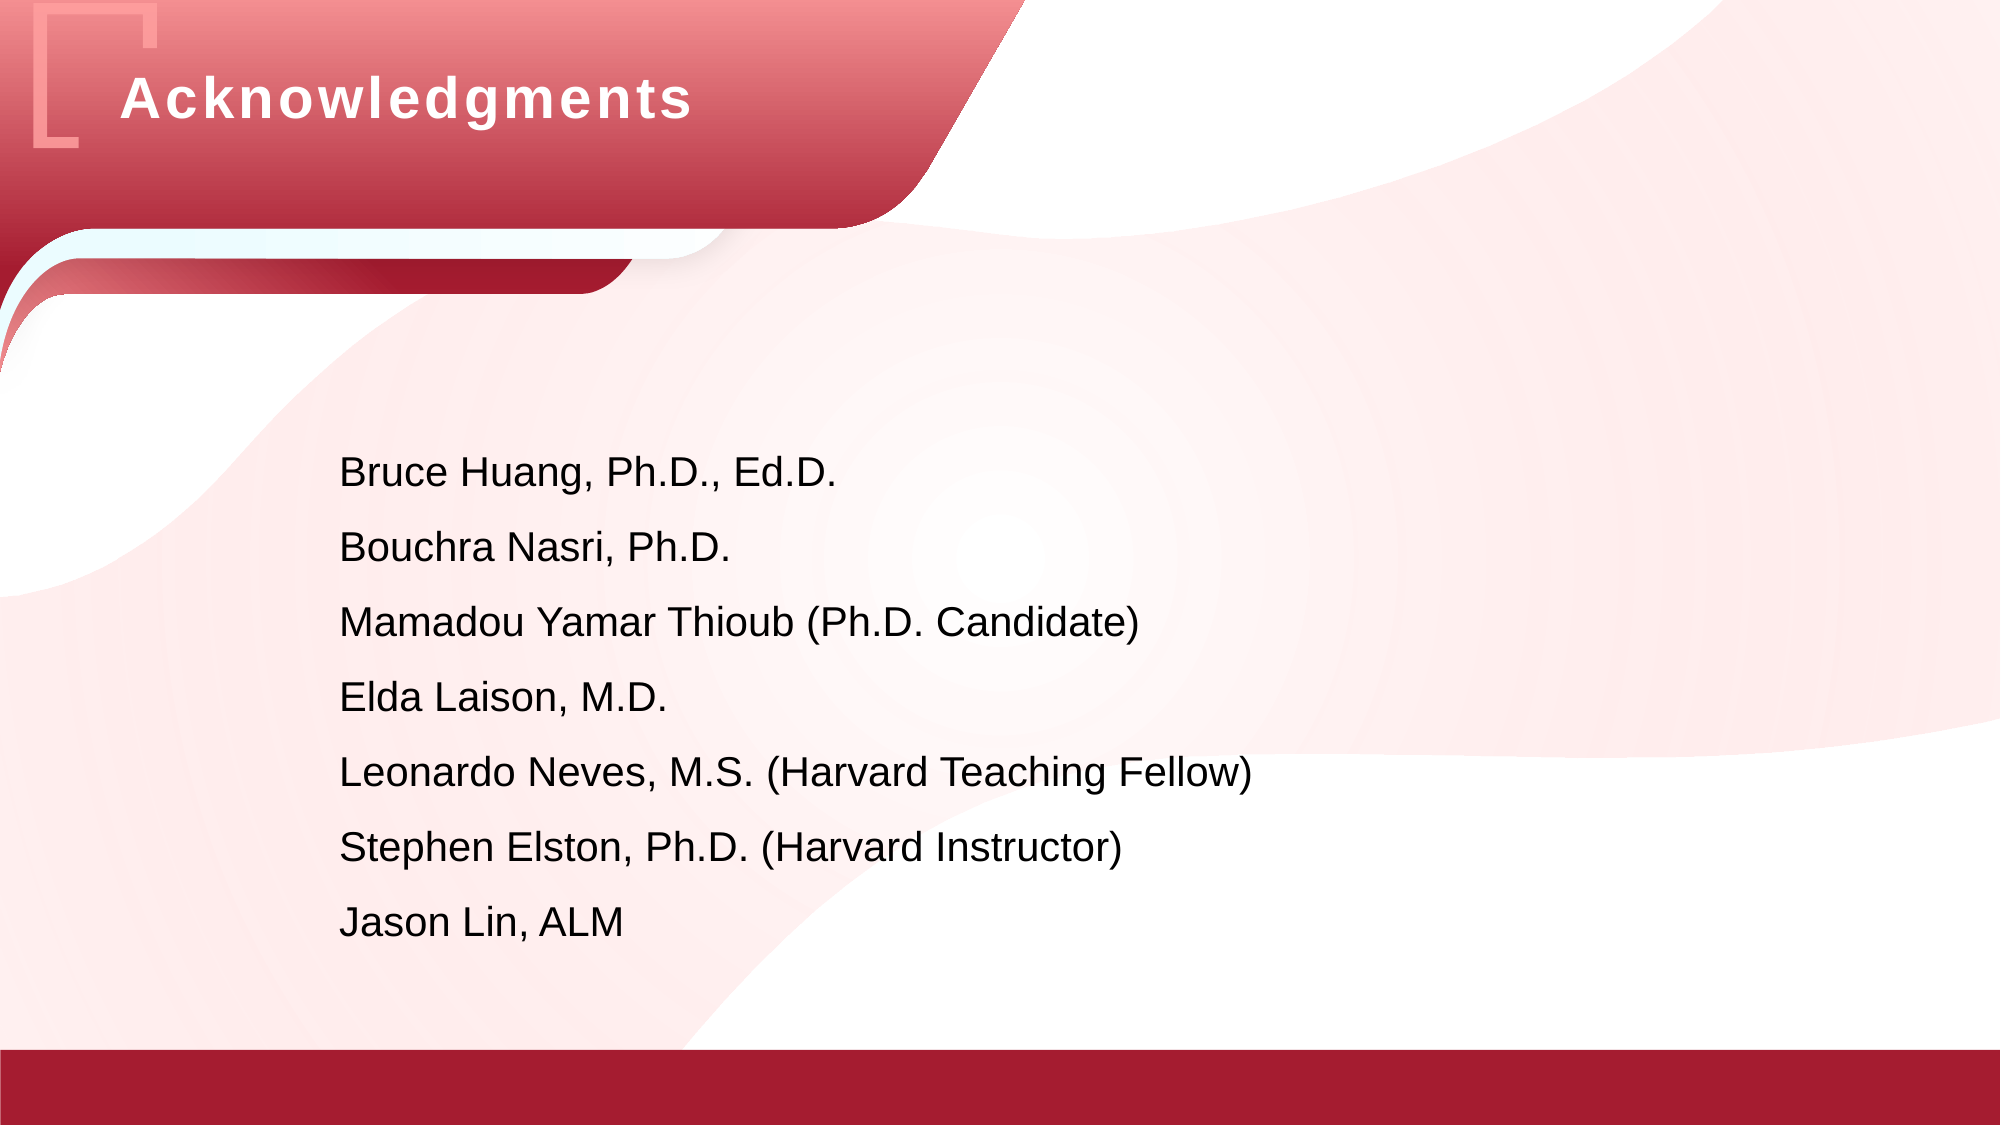

Acknowledgments
Bruce Huang, Ph.D., Ed.D.
Bouchra Nasri, Ph.D.
Mamadou Yamar Thioub (Ph.D. Candidate)
Elda Laison, M.D.
Leonardo Neves, M.S. (Harvard Teaching Fellow)
Stephen Elston, Ph.D. (Harvard Instructor)
Jason Lin, ALM